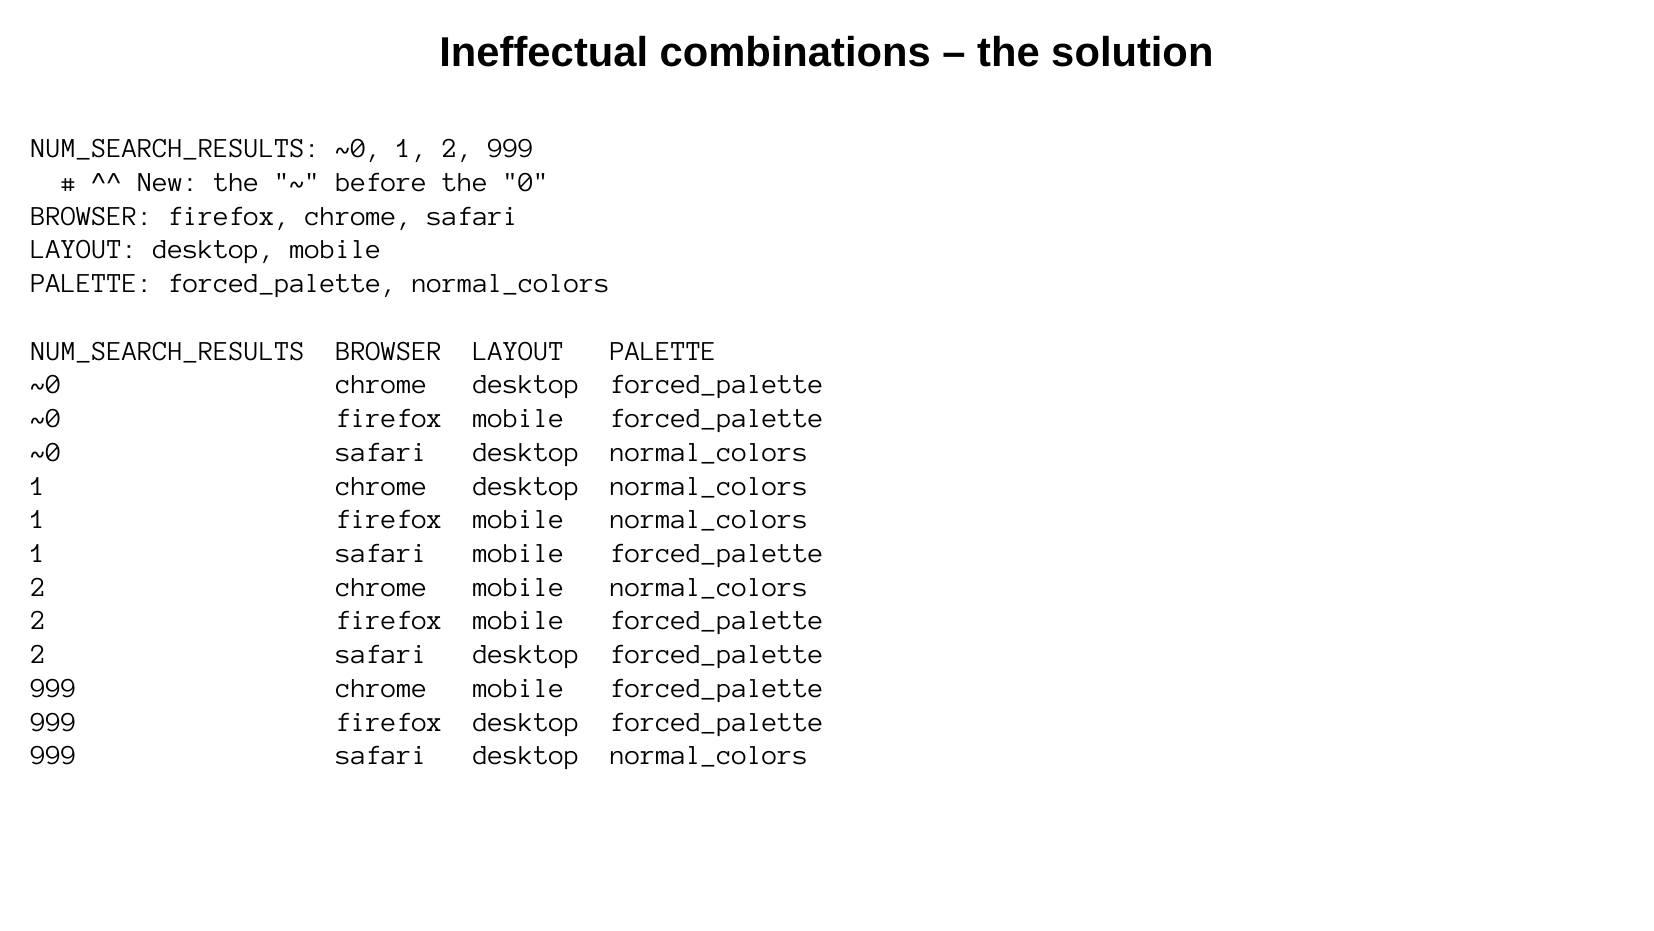

Ineffectual combinations – the solution
Ineffectual combinations – the solution
NUM_SEARCH_RESULTS: ~0, 1, 2, 999
  # ^^ New: the "~" before the "0"
BROWSER: firefox, chrome, safari
LAYOUT: desktop, mobile
PALETTE: forced_palette, normal_colors

NUM_SEARCH_RESULTS  BROWSER  LAYOUT   PALETTE
~0                  chrome   desktop  forced_palette
~0                  firefox  mobile   forced_palette
~0                  safari   desktop  normal_colors
1                   chrome   desktop  normal_colors
1                   firefox  mobile   normal_colors
1                   safari   mobile   forced_palette
2                   chrome   mobile   normal_colors
2                   firefox  mobile   forced_palette
2                   safari   desktop  forced_palette
999                 chrome   mobile   forced_palette
999                 firefox  desktop  forced_palette
999                 safari   desktop  normal_colors